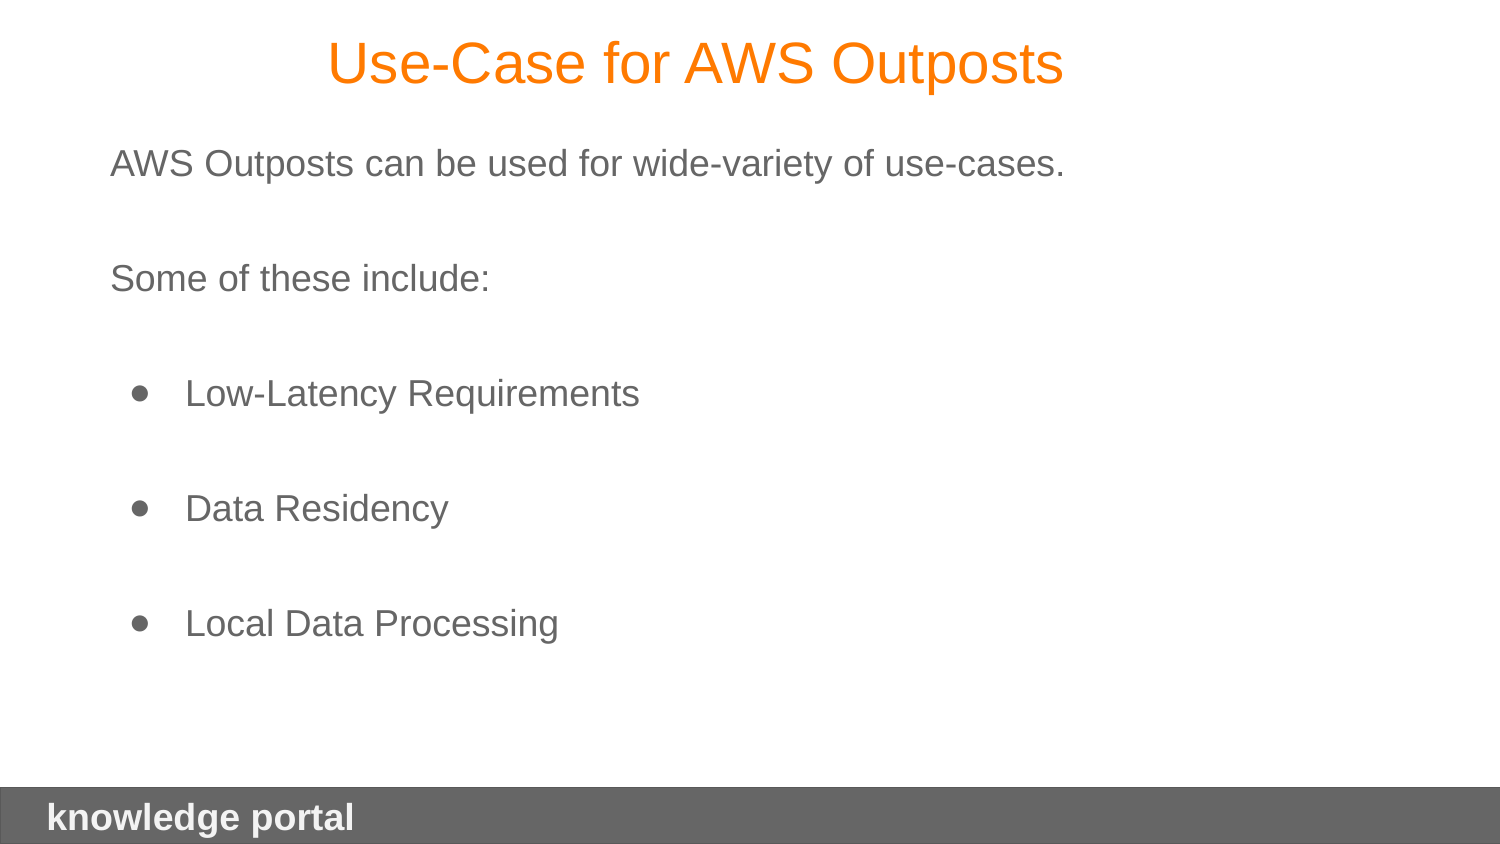

Use-Case for AWS Outposts
AWS Outposts can be used for wide-variety of use-cases.

Some of these include:

Low-Latency Requirements

Data Residency

Local Data Processing

   knowledge portal